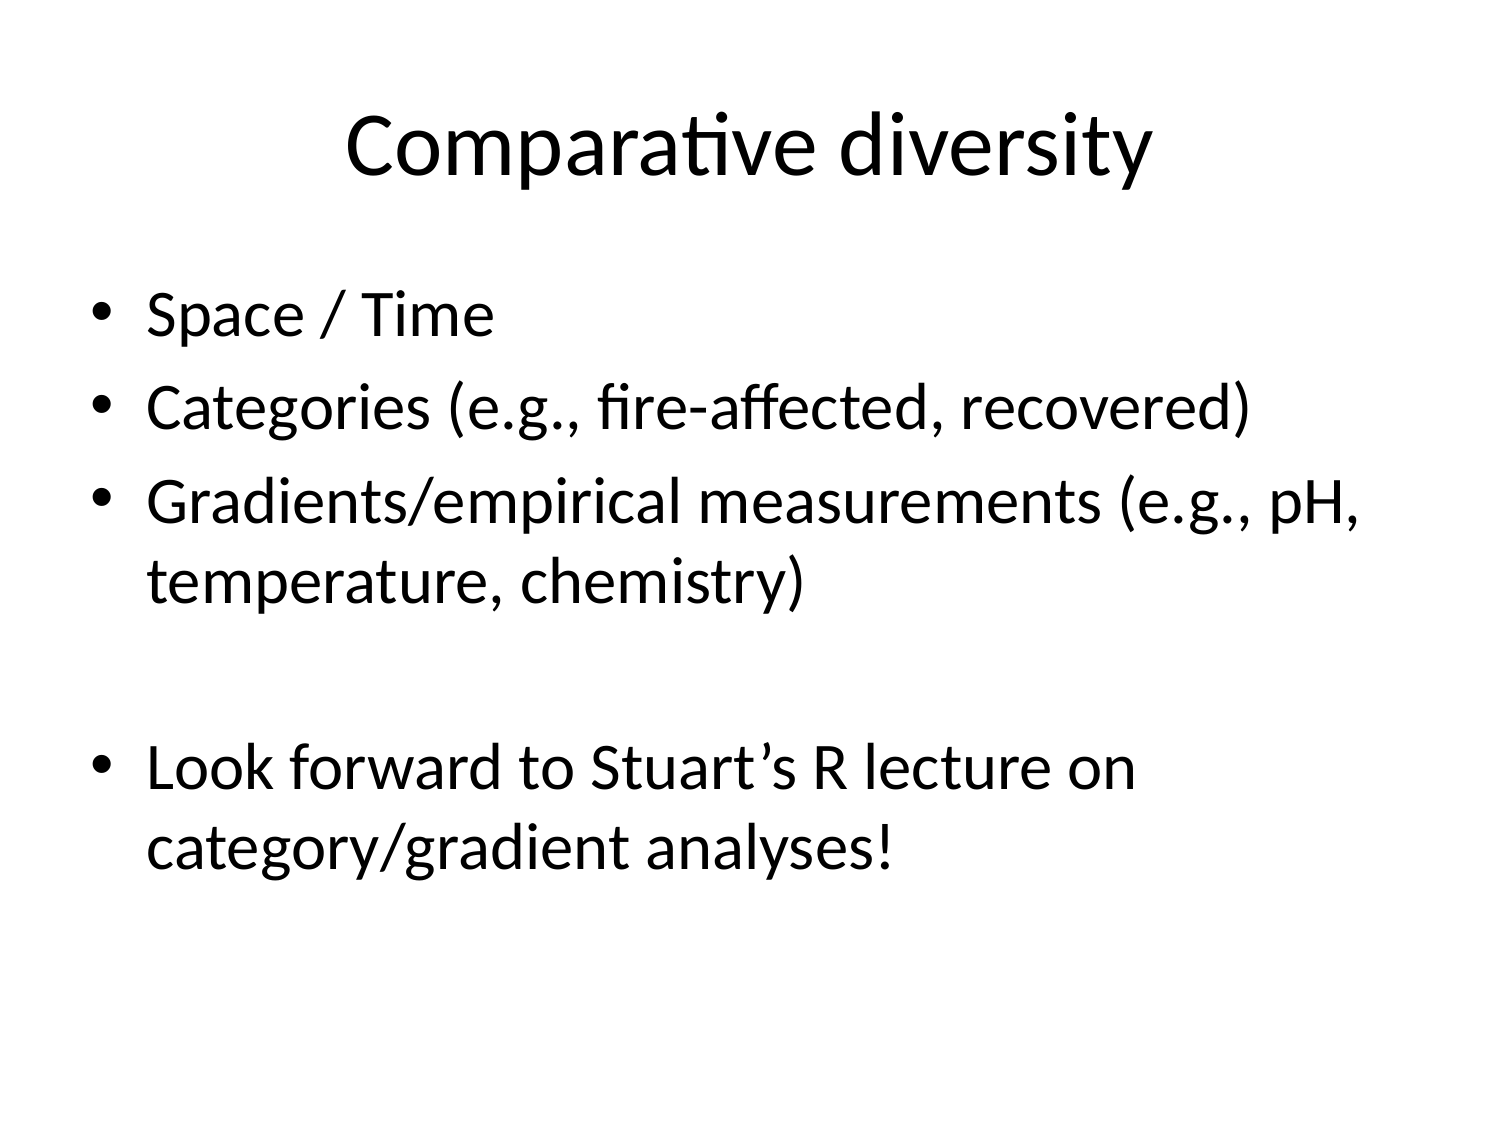

# Comparative diversity
Space / Time
Categories (e.g., fire-affected, recovered)
Gradients/empirical measurements (e.g., pH, temperature, chemistry)

Look forward to Stuart’s R lecture on category/gradient analyses!